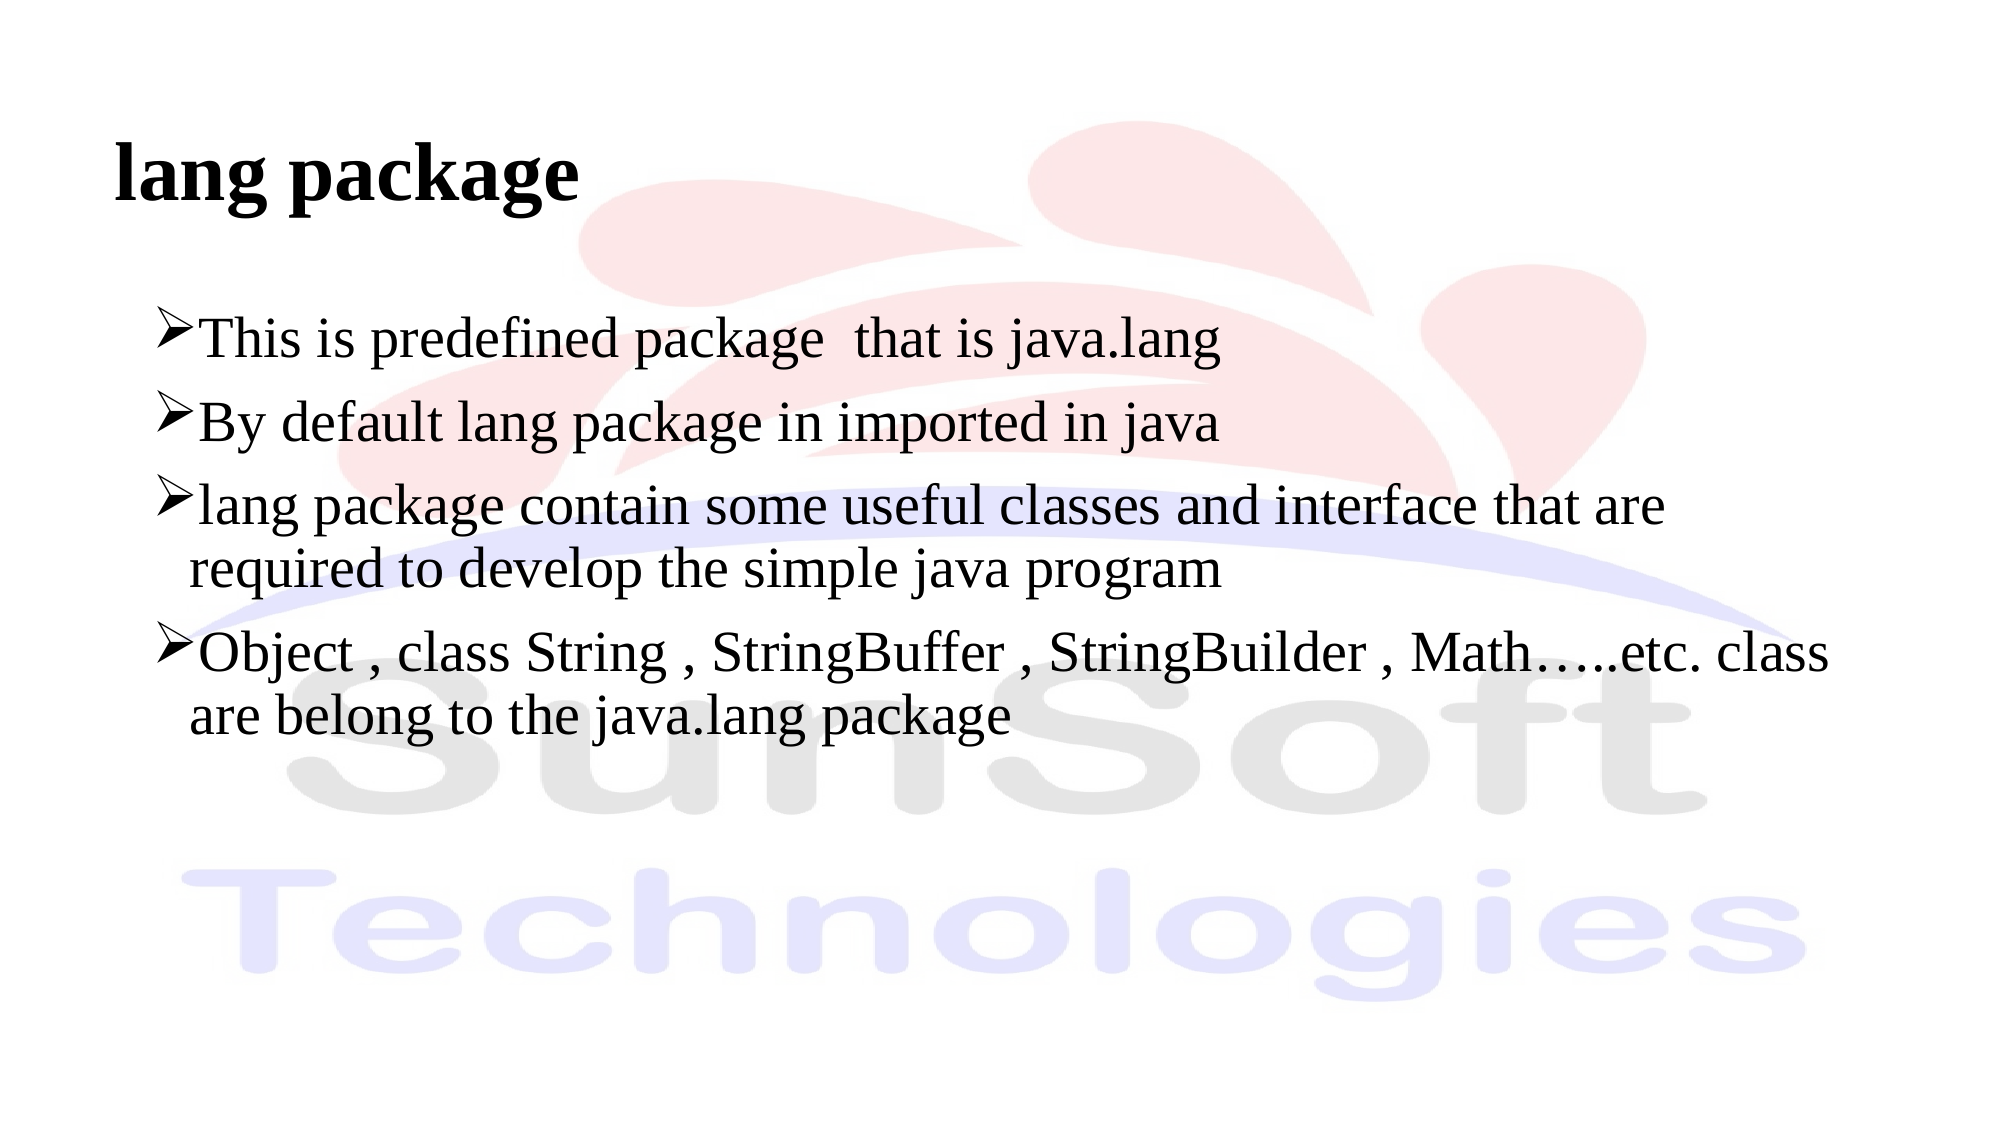

# lang package
This is predefined package  that is java.lang
By default lang package in imported in java
lang package contain some useful classes and interface that are required to develop the simple java program
Object , class String , StringBuffer , StringBuilder , Math…..etc. class are belong to the java.lang package